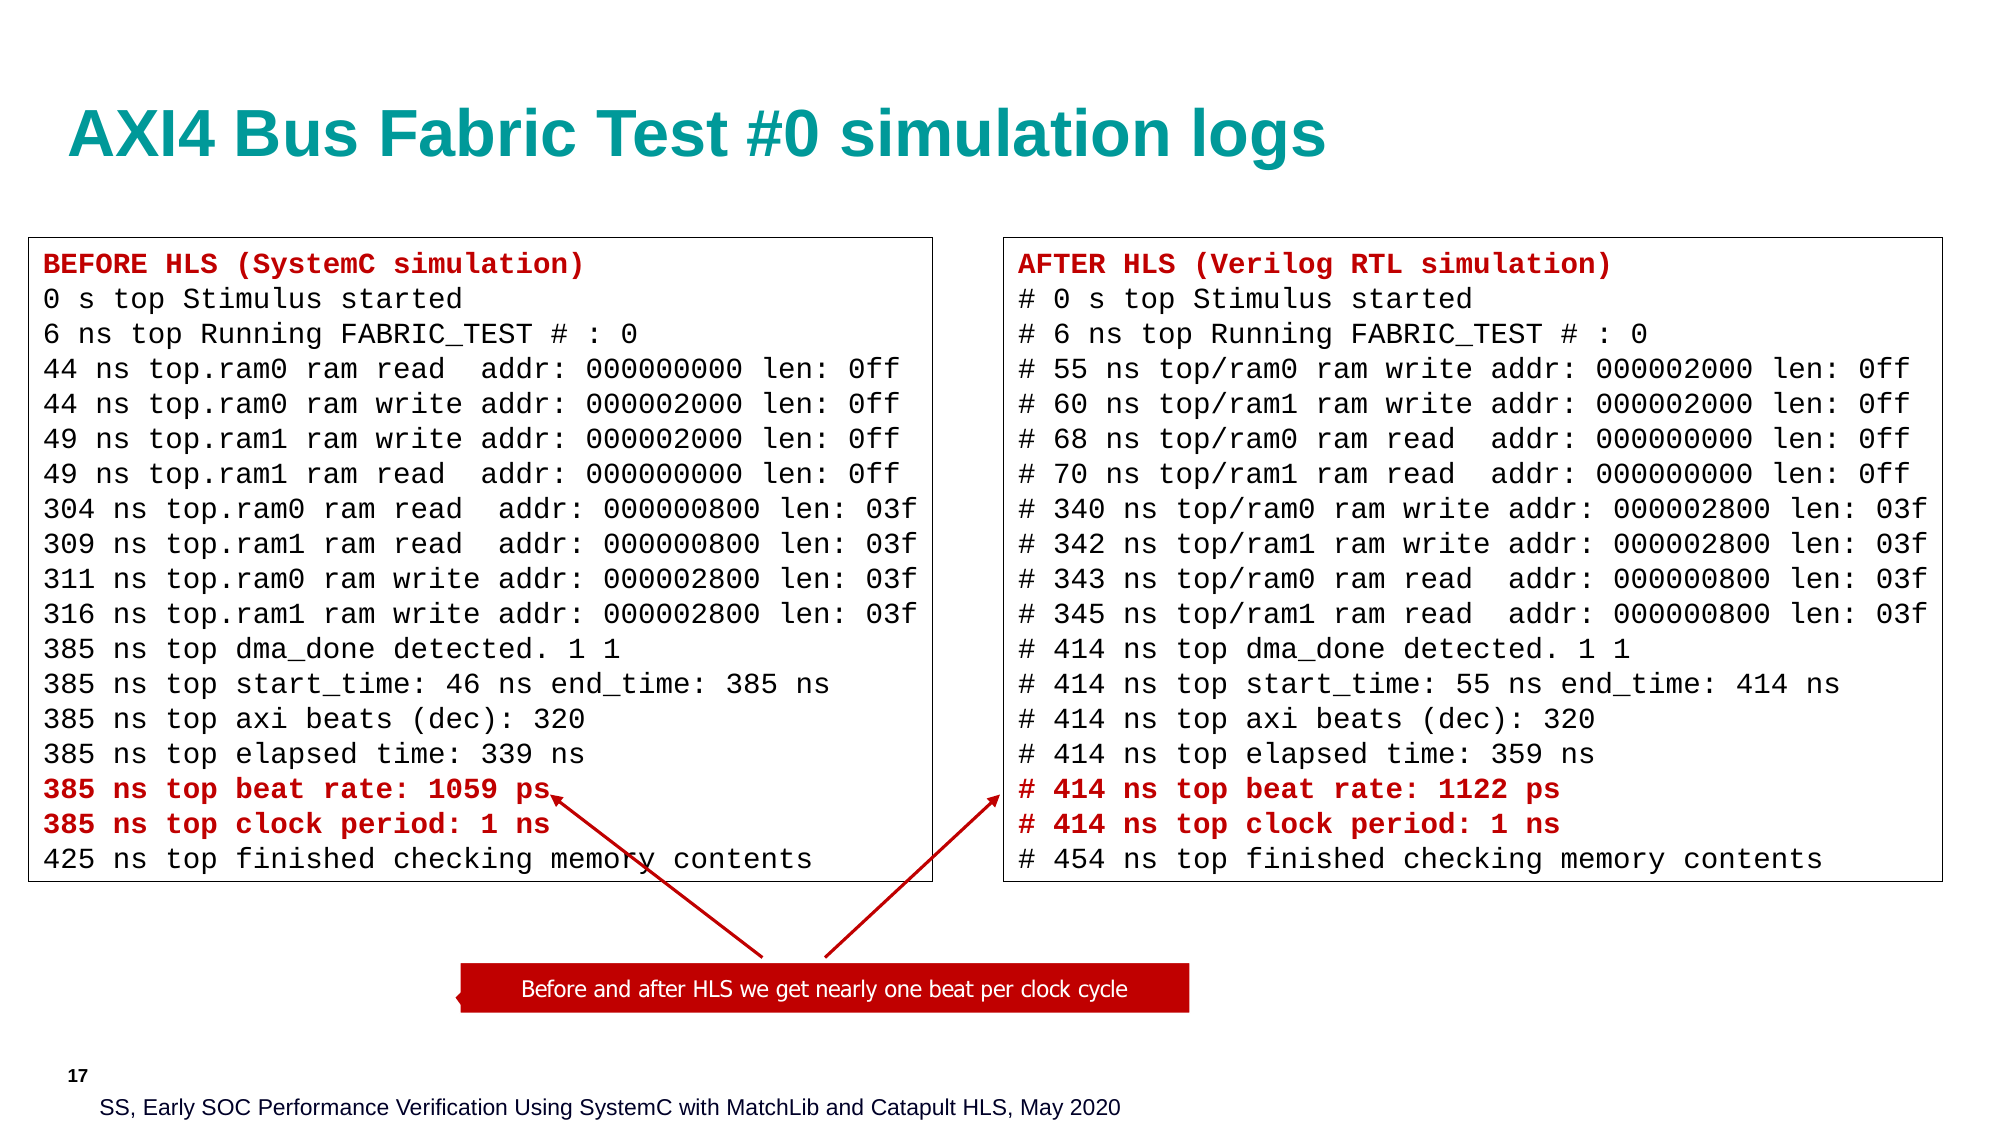

# AXI4 Bus Fabric Test #0 simulation logs
BEFORE HLS (SystemC simulation)
0 s top Stimulus started
6 ns top Running FABRIC_TEST # : 0
44 ns top.ram0 ram read  addr: 000000000 len: 0ff
44 ns top.ram0 ram write addr: 000002000 len: 0ff
49 ns top.ram1 ram write addr: 000002000 len: 0ff
49 ns top.ram1 ram read  addr: 000000000 len: 0ff
304 ns top.ram0 ram read  addr: 000000800 len: 03f
309 ns top.ram1 ram read  addr: 000000800 len: 03f
311 ns top.ram0 ram write addr: 000002800 len: 03f
316 ns top.ram1 ram write addr: 000002800 len: 03f
385 ns top dma_done detected. 1 1
385 ns top start_time: 46 ns end_time: 385 ns
385 ns top axi beats (dec): 320
385 ns top elapsed time: 339 ns
385 ns top beat rate: 1059 ps
385 ns top clock period: 1 ns
425 ns top finished checking memory contents
AFTER HLS (Verilog RTL simulation)
# 0 s top Stimulus started
# 6 ns top Running FABRIC_TEST # : 0
# 55 ns top/ram0 ram write addr: 000002000 len: 0ff
# 60 ns top/ram1 ram write addr: 000002000 len: 0ff
# 68 ns top/ram0 ram read  addr: 000000000 len: 0ff
# 70 ns top/ram1 ram read  addr: 000000000 len: 0ff
# 340 ns top/ram0 ram write addr: 000002800 len: 03f
# 342 ns top/ram1 ram write addr: 000002800 len: 03f
# 343 ns top/ram0 ram read  addr: 000000800 len: 03f
# 345 ns top/ram1 ram read  addr: 000000800 len: 03f
# 414 ns top dma_done detected. 1 1
# 414 ns top start_time: 55 ns end_time: 414 ns
# 414 ns top axi beats (dec): 320
# 414 ns top elapsed time: 359 ns
# 414 ns top beat rate: 1122 ps
# 414 ns top clock period: 1 ns
# 454 ns top finished checking memory contents
Before and after HLS we get nearly one beat per clock cycle
17
SS, Early SOC Performance Verification Using SystemC with MatchLib and Catapult HLS, May 2020